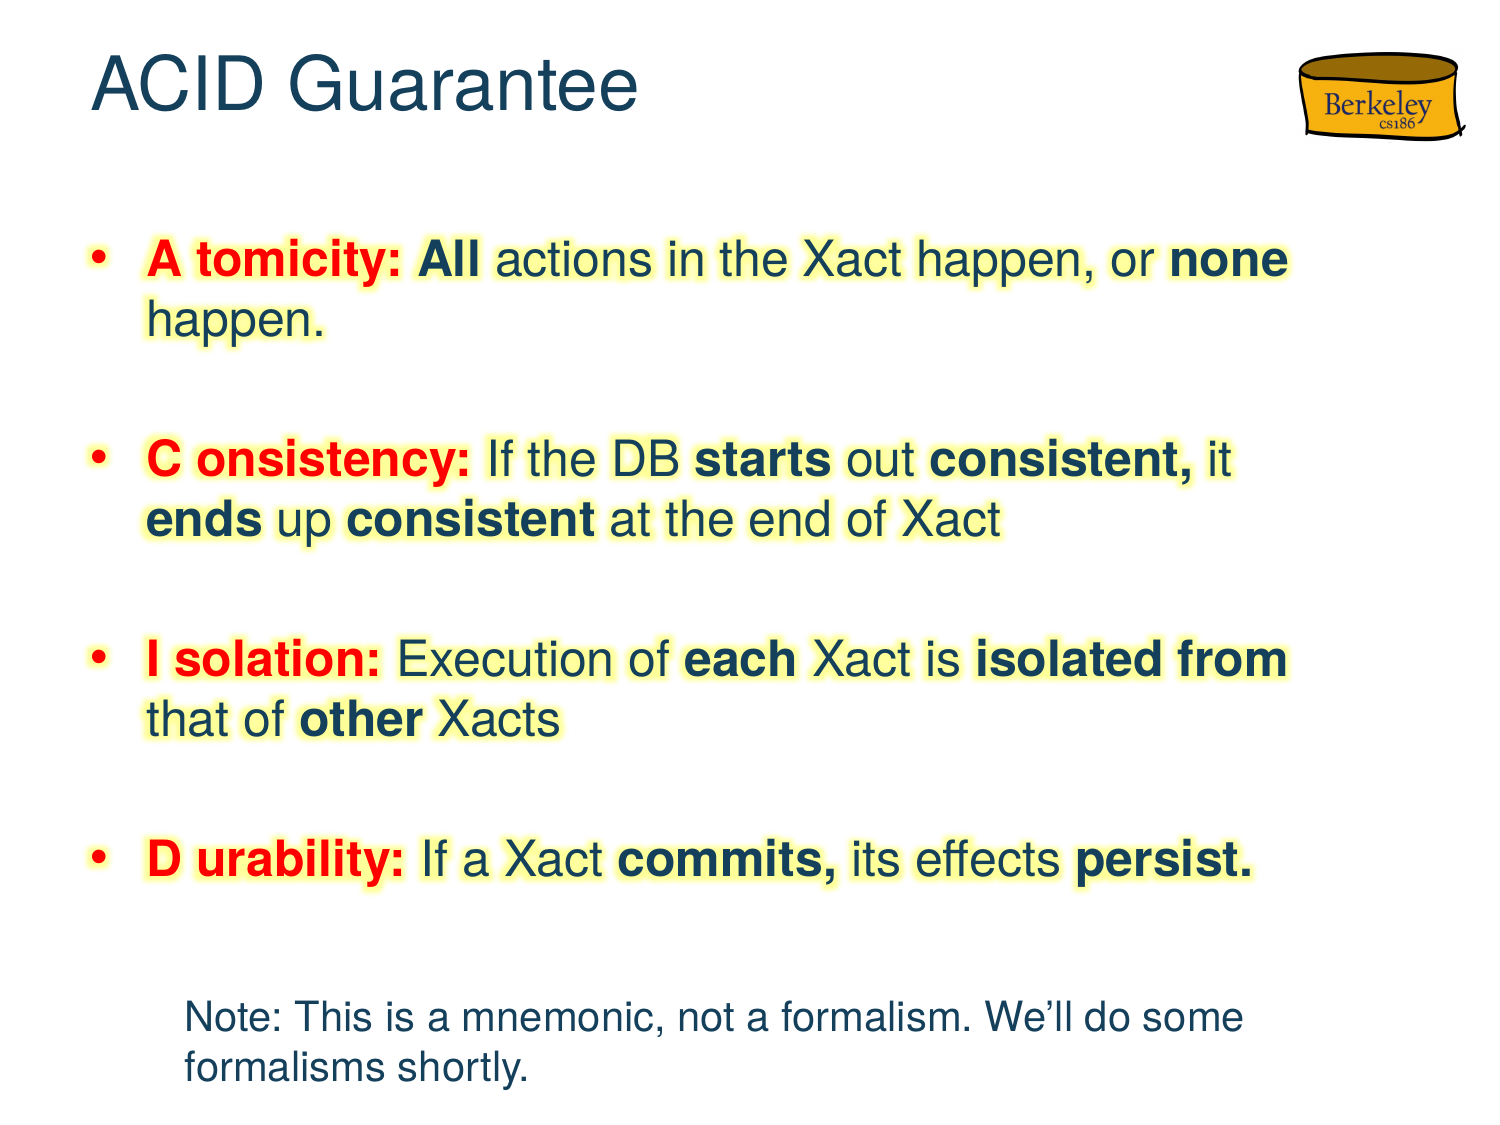

# ACID Guarantee

A tomicity: All actions in the Xact happen, or none happen.

C onsistency: If the DB starts out consistent, it ends up consistent at the end of Xact

I solation: Execution of each Xact is isolated from that of other Xacts

D urability: If a Xact commits, its effects persist.
Note: This is a mnemonic, not a formalism. We’ll do some formalisms shortly.